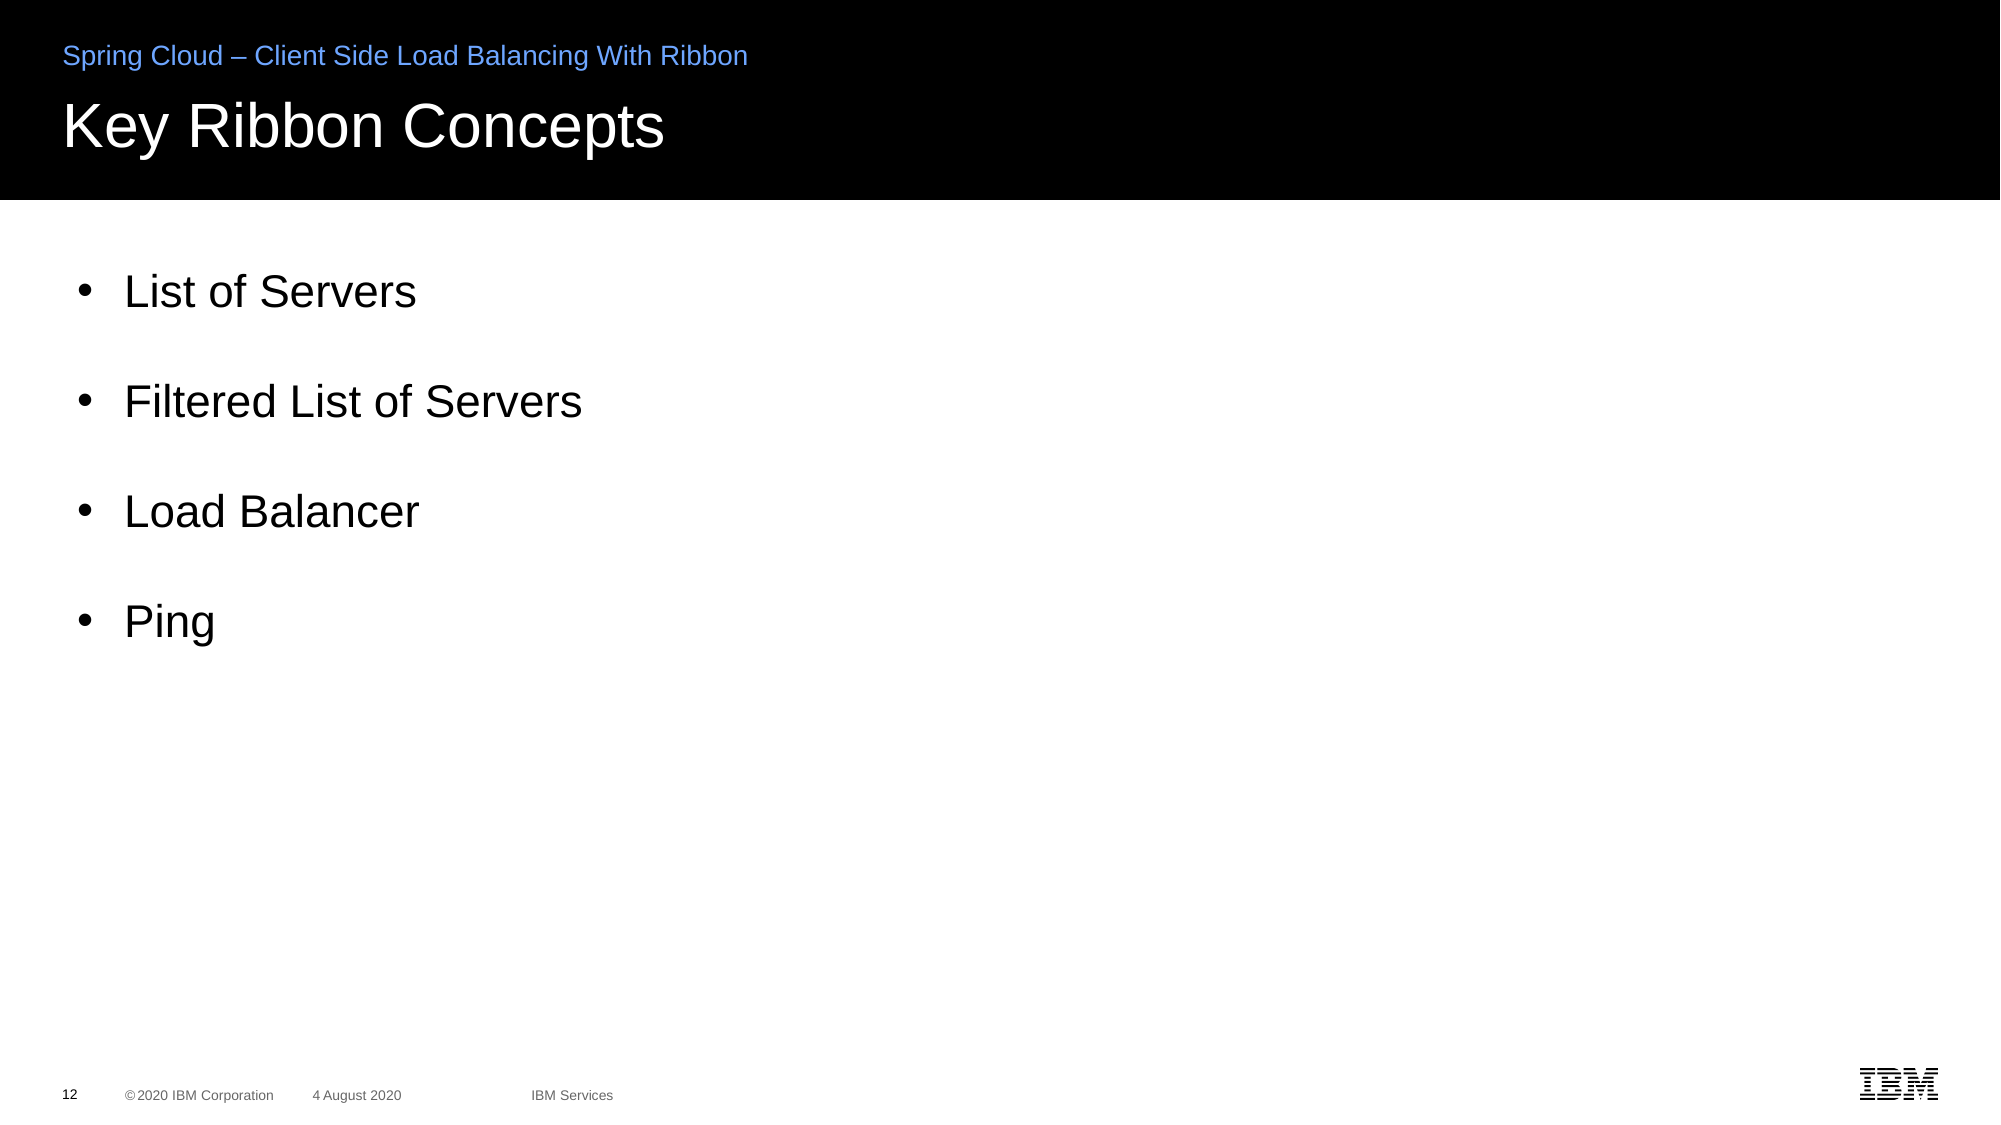

Spring Cloud – Client Side Load Balancing With Ribbon
# Key Ribbon Concepts
List of Servers

Filtered List of Servers

Load Balancer

Ping